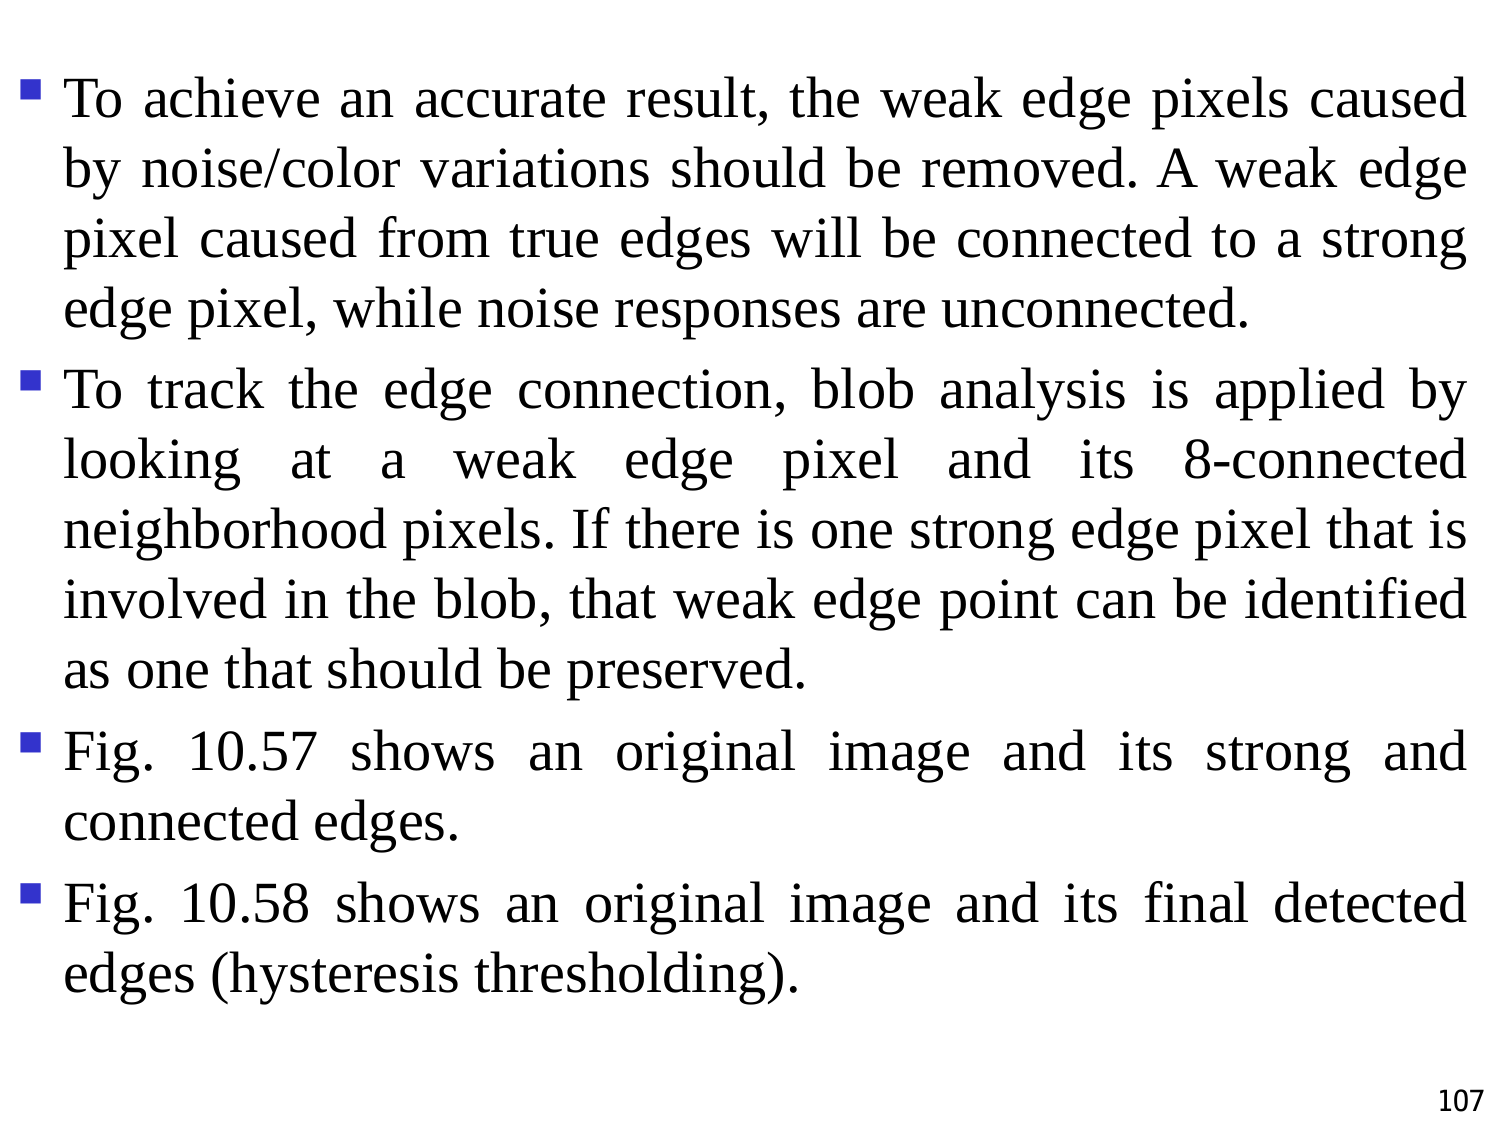

To achieve an accurate result, the weak edge pixels caused by noise/color variations should be removed. A weak edge pixel caused from true edges will be connected to a strong edge pixel, while noise responses are unconnected.
To track the edge connection, blob analysis is applied by looking at a weak edge pixel and its 8-connected neighborhood pixels. If there is one strong edge pixel that is involved in the blob, that weak edge point can be identified as one that should be preserved.
Fig. 10.57 shows an original image and its strong and connected edges.
Fig. 10.58 shows an original image and its final detected edges (hysteresis thresholding).
107
#